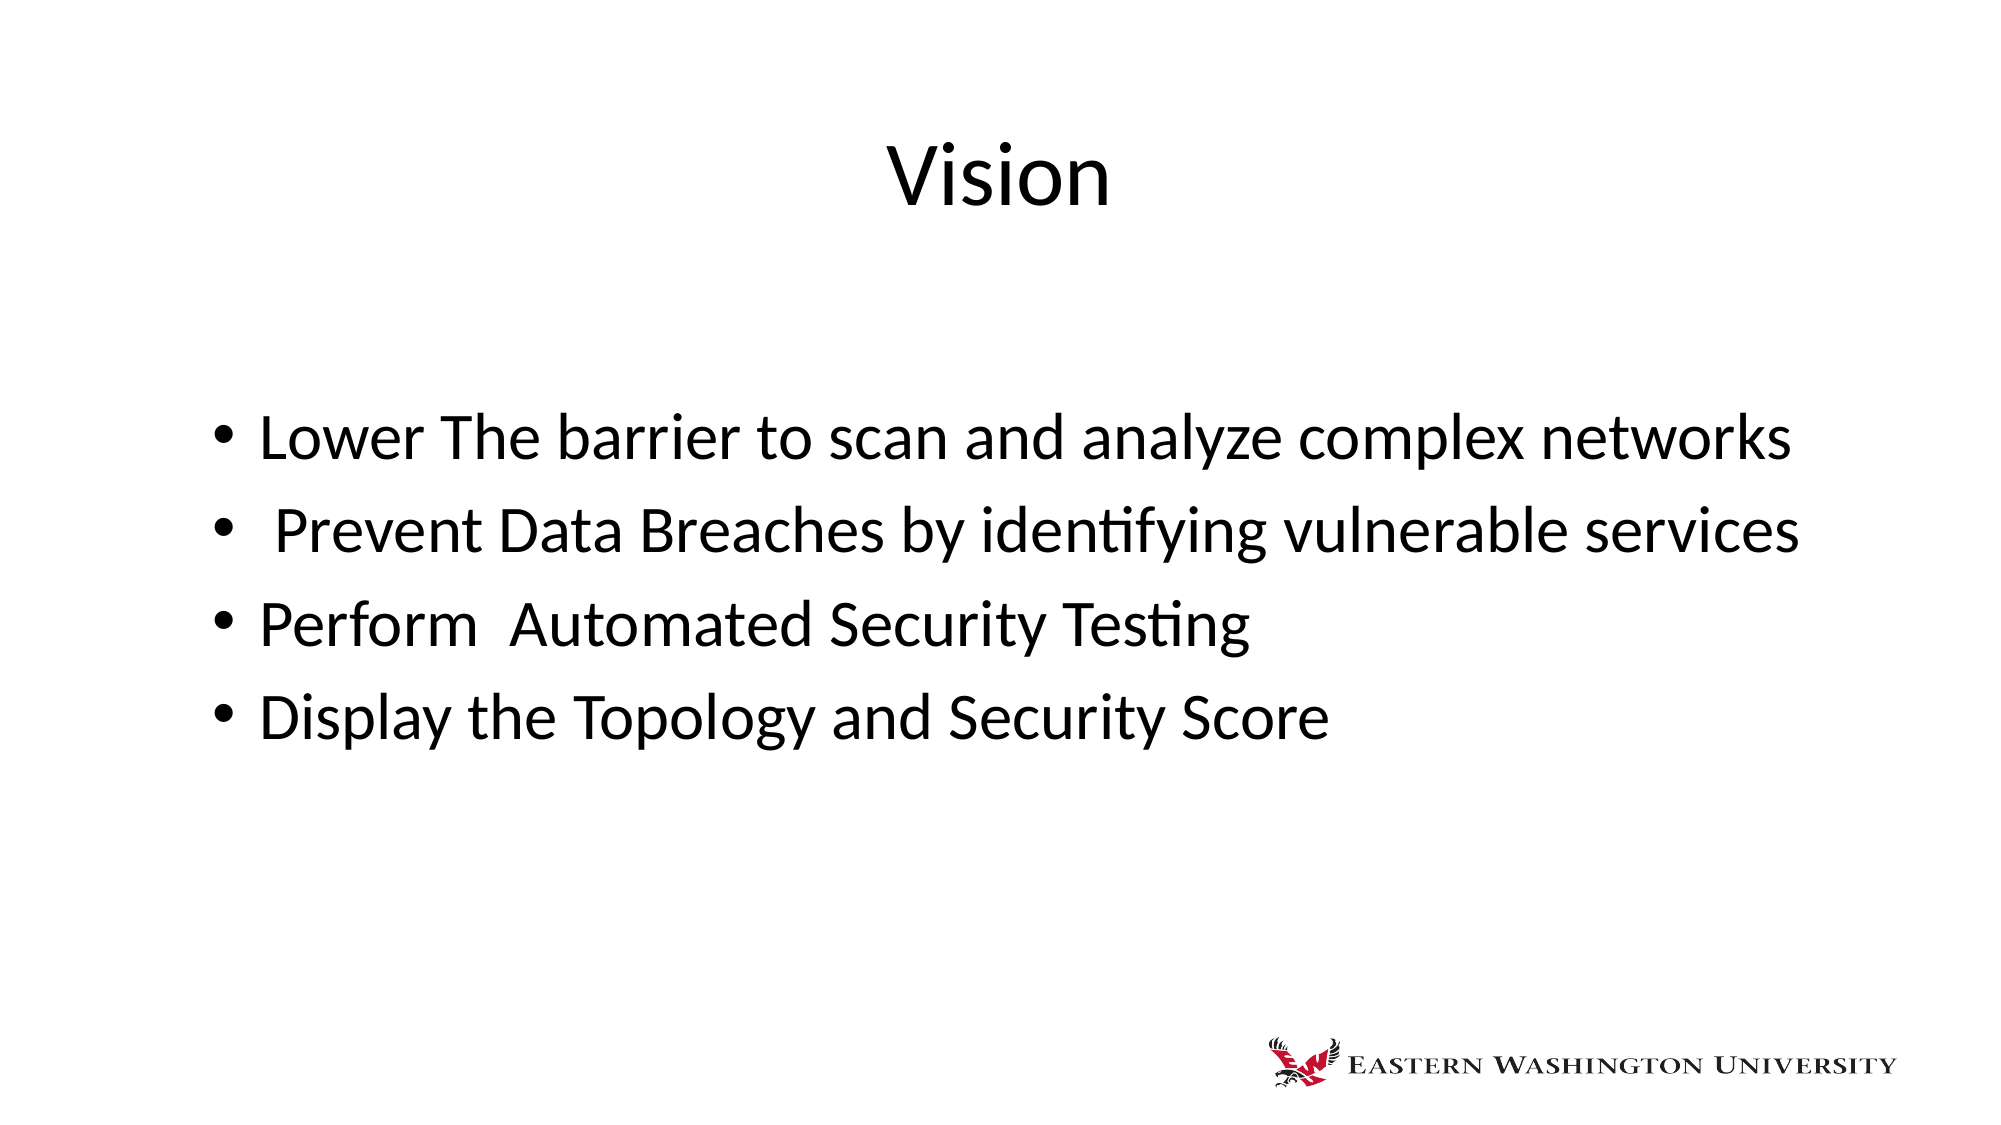

# Vision

Lower The barrier to scan and analyze complex networks
 Prevent Data Breaches by identifying vulnerable services
Perform  Automated Security Testing
Display the Topology and Security Score